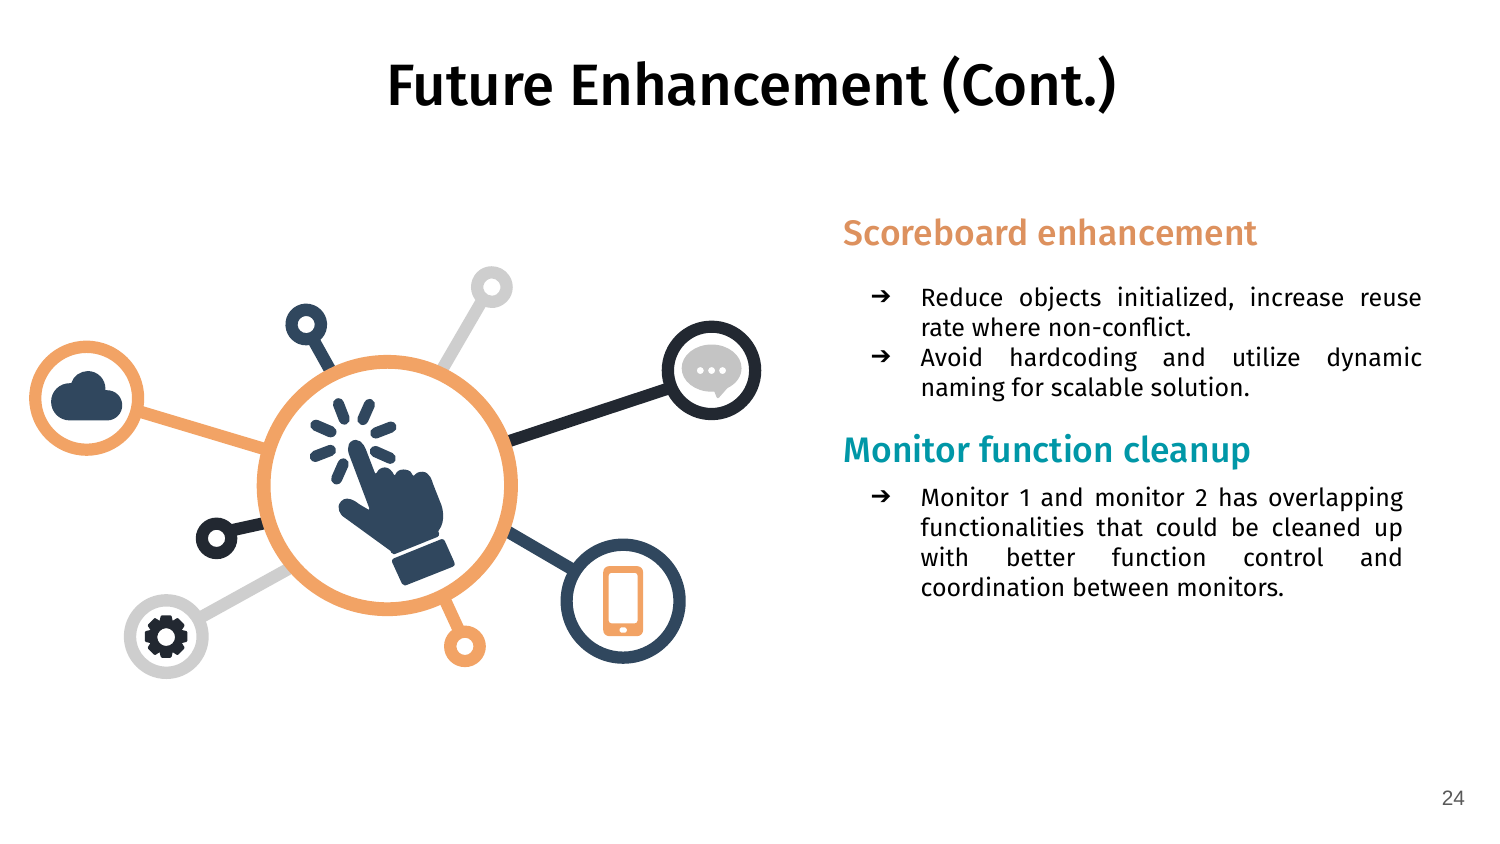

Future Enhancement (Cont.)
Scoreboard enhancement

Reduce objects initialized, increase reuse rate where non-conflict.
Avoid hardcoding and utilize dynamic naming for scalable solution.

Monitor function cleanup
Monitor 1 and monitor 2 has overlapping functionalities that could be cleaned up with better function control and coordination between monitors.
24